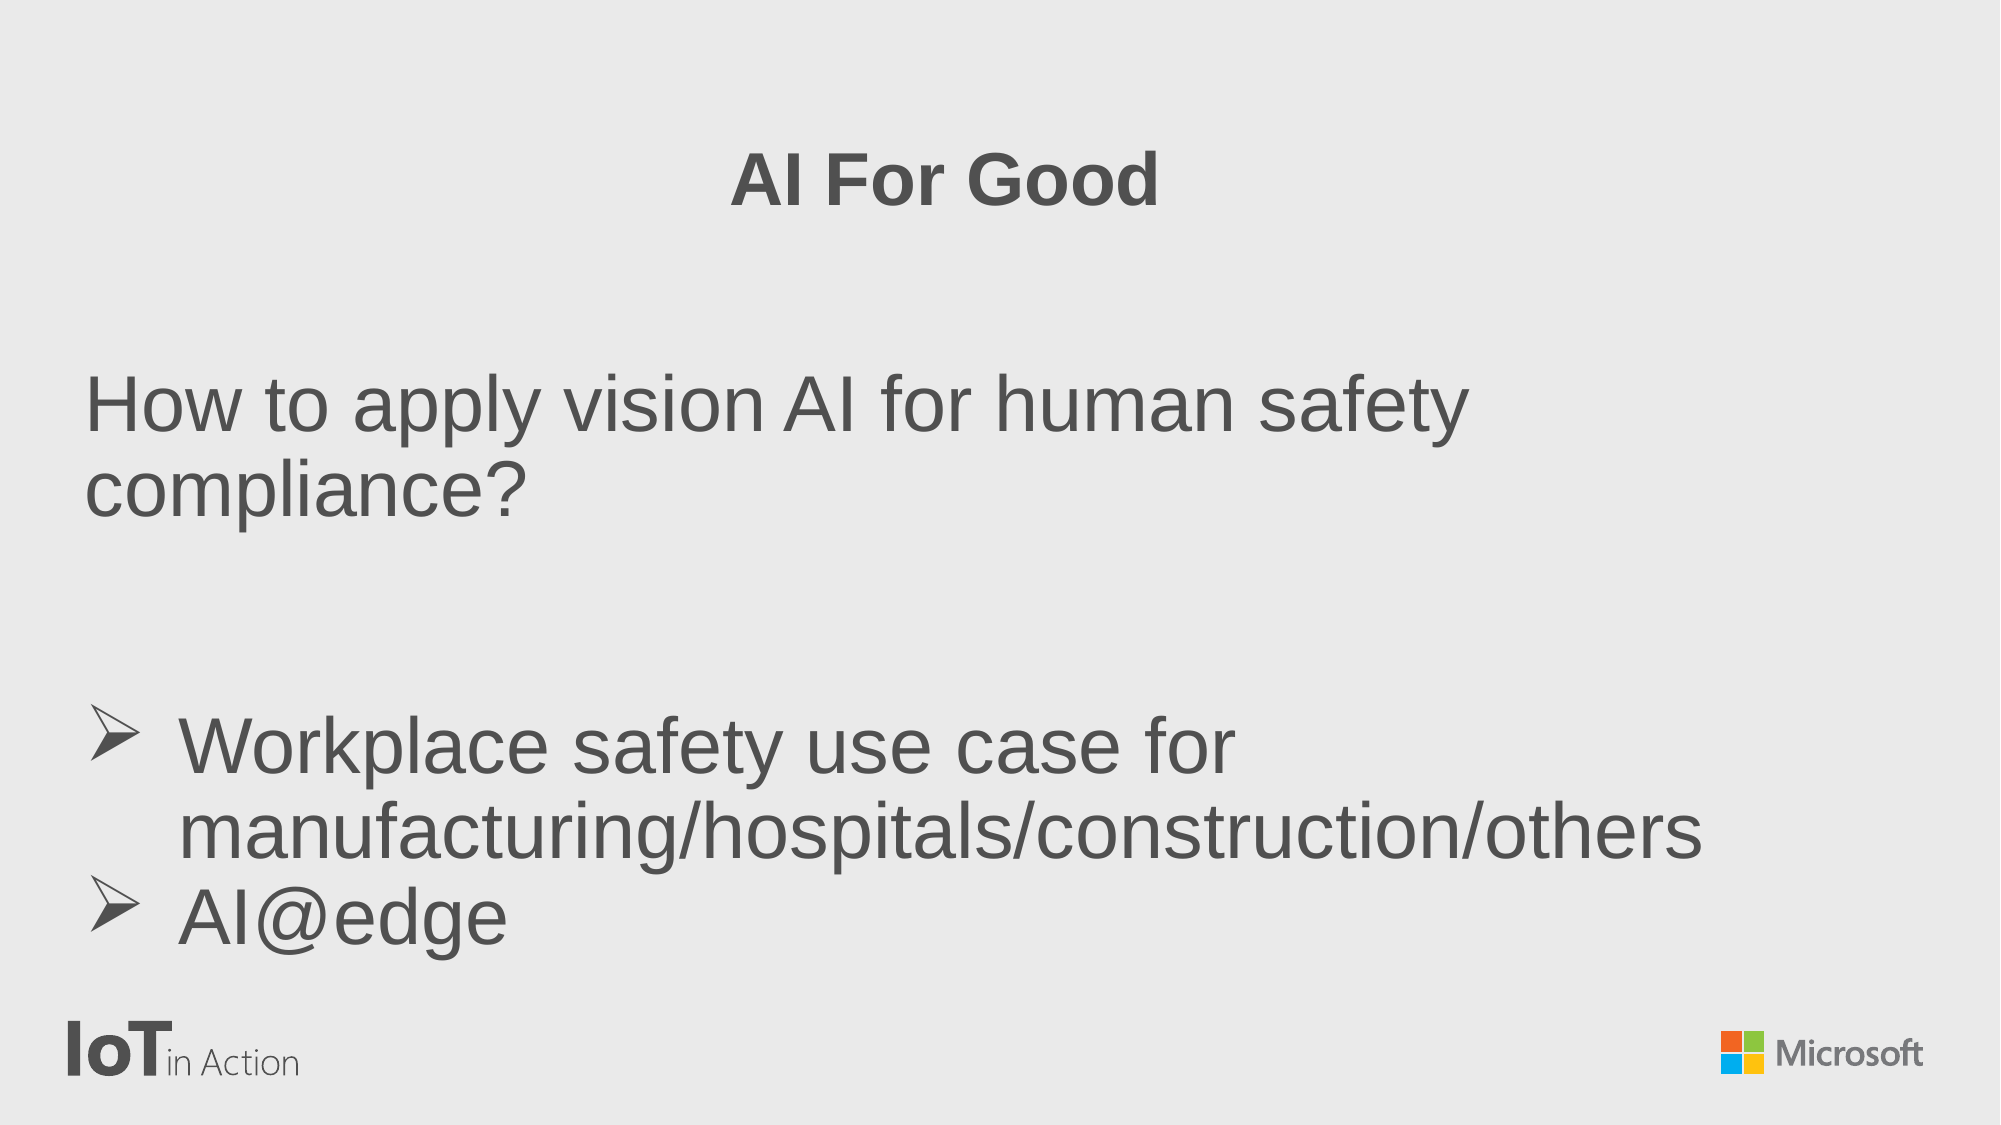

AI For Good
How to apply vision AI for human safety compliance?

Workplace safety use case for manufacturing/hospitals/construction/others
AI@edge